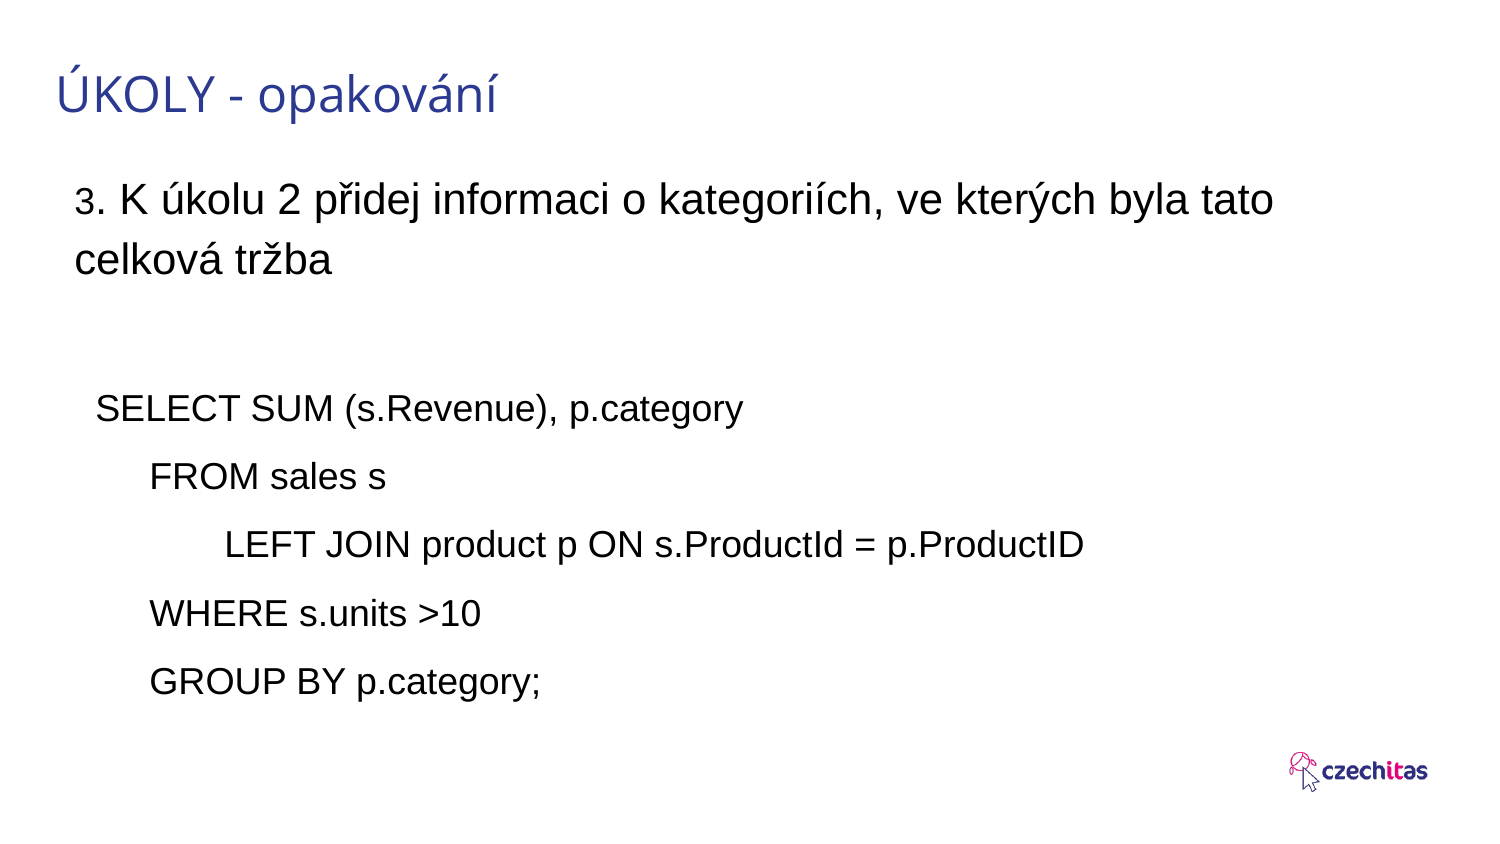

# ÚKOLY - opakování
3. K úkolu 2 přidej informaci o kategoriích, ve kterých byla tato celková tržba

  SELECT SUM (s.Revenue), p.category
FROM sales s
LEFT JOIN product p ON s.ProductId = p.ProductID
WHERE s.units >10
GROUP BY p.category;